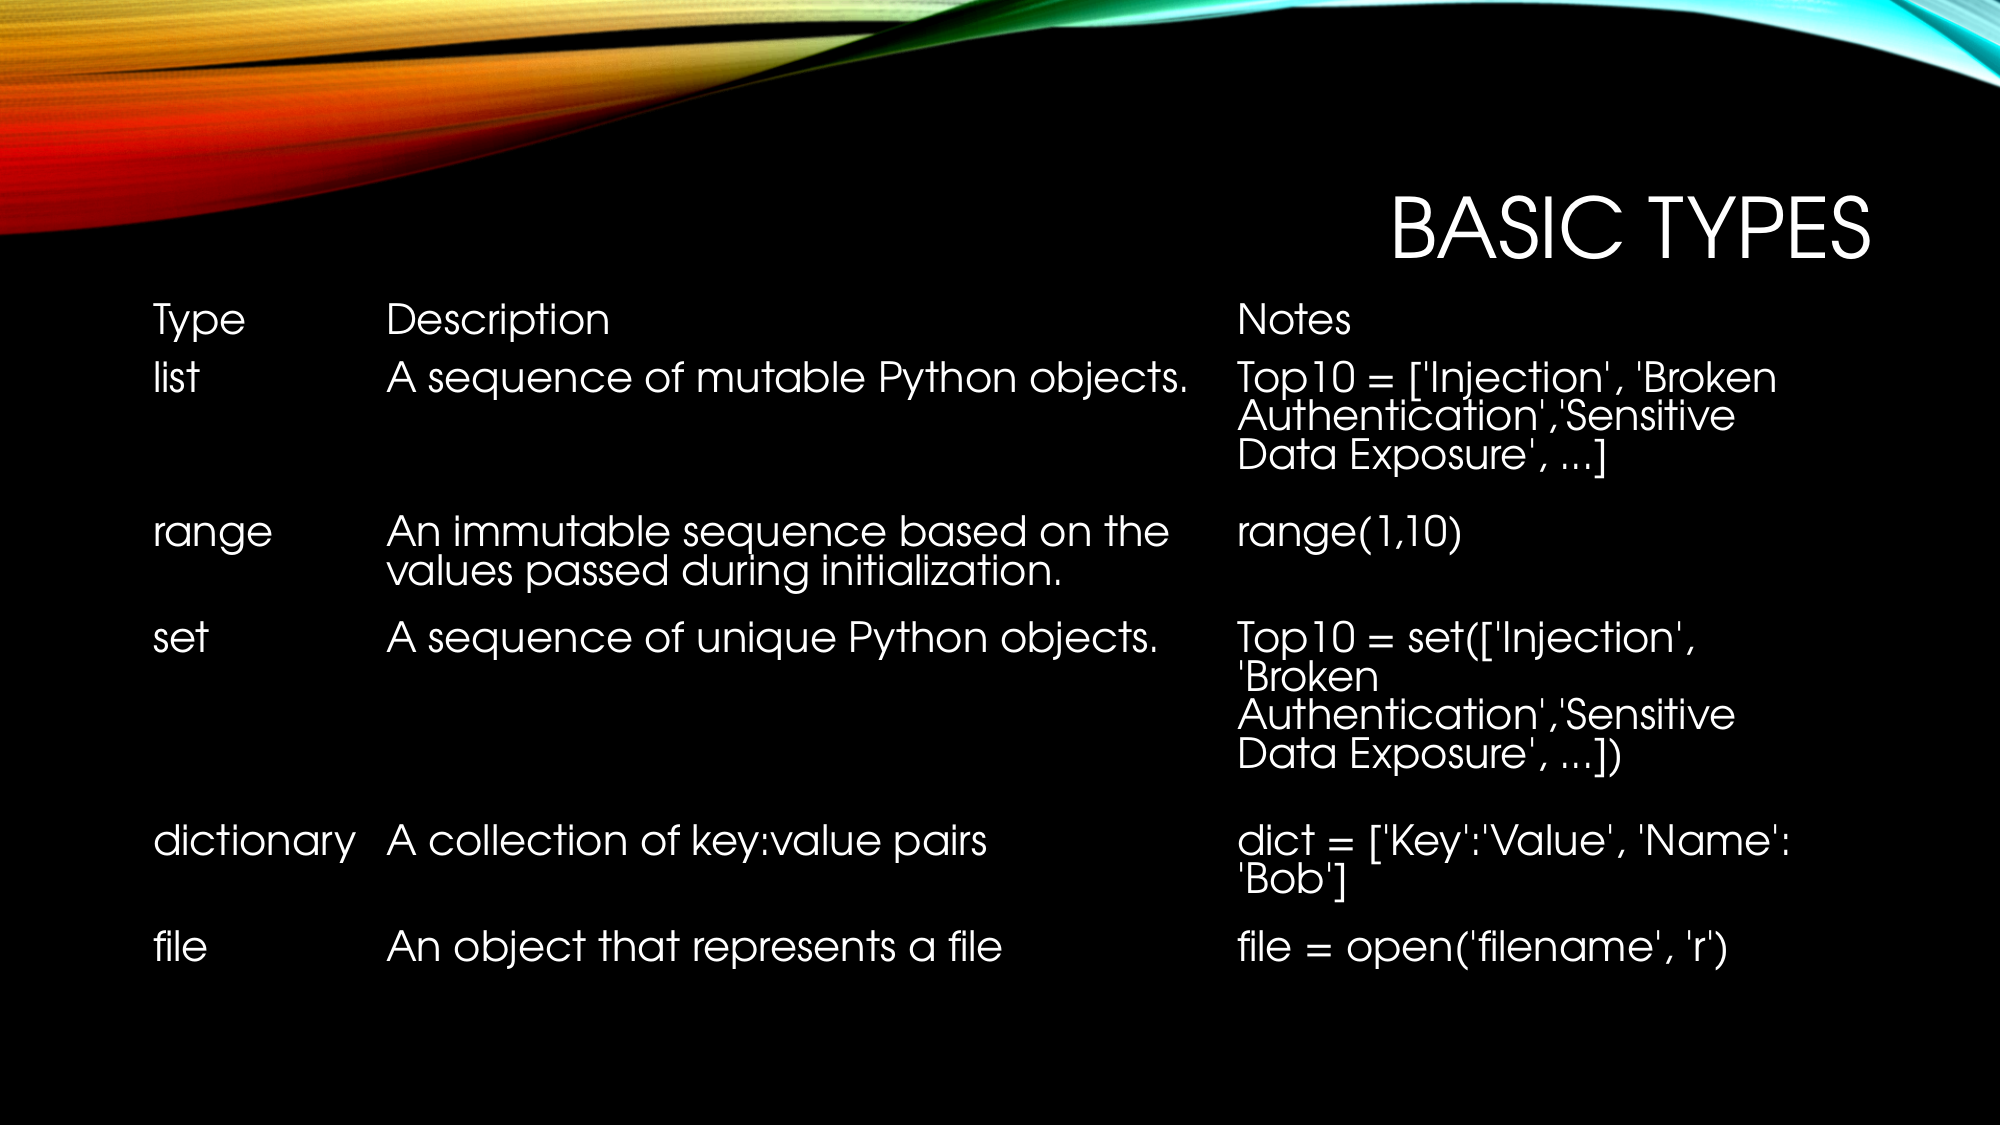

Basic Types
| Type | Description | Notes |
| --- | --- | --- |
| list | A sequence of mutable Python objects. | Top10 = ['Injection', 'Broken Authentication','Sensitive Data Exposure', ...] |
| range | An immutable sequence based on the values passed during initialization. | range(1,10) |
| set | A sequence of unique Python objects. | Top10 = set(['Injection', 'Broken Authentication','Sensitive Data Exposure', ...]) |
| dictionary | A collection of key:value pairs | dict = ['Key':'Value', 'Name': 'Bob'] |
| file | An object that represents a file | file = open('filename', 'r') |